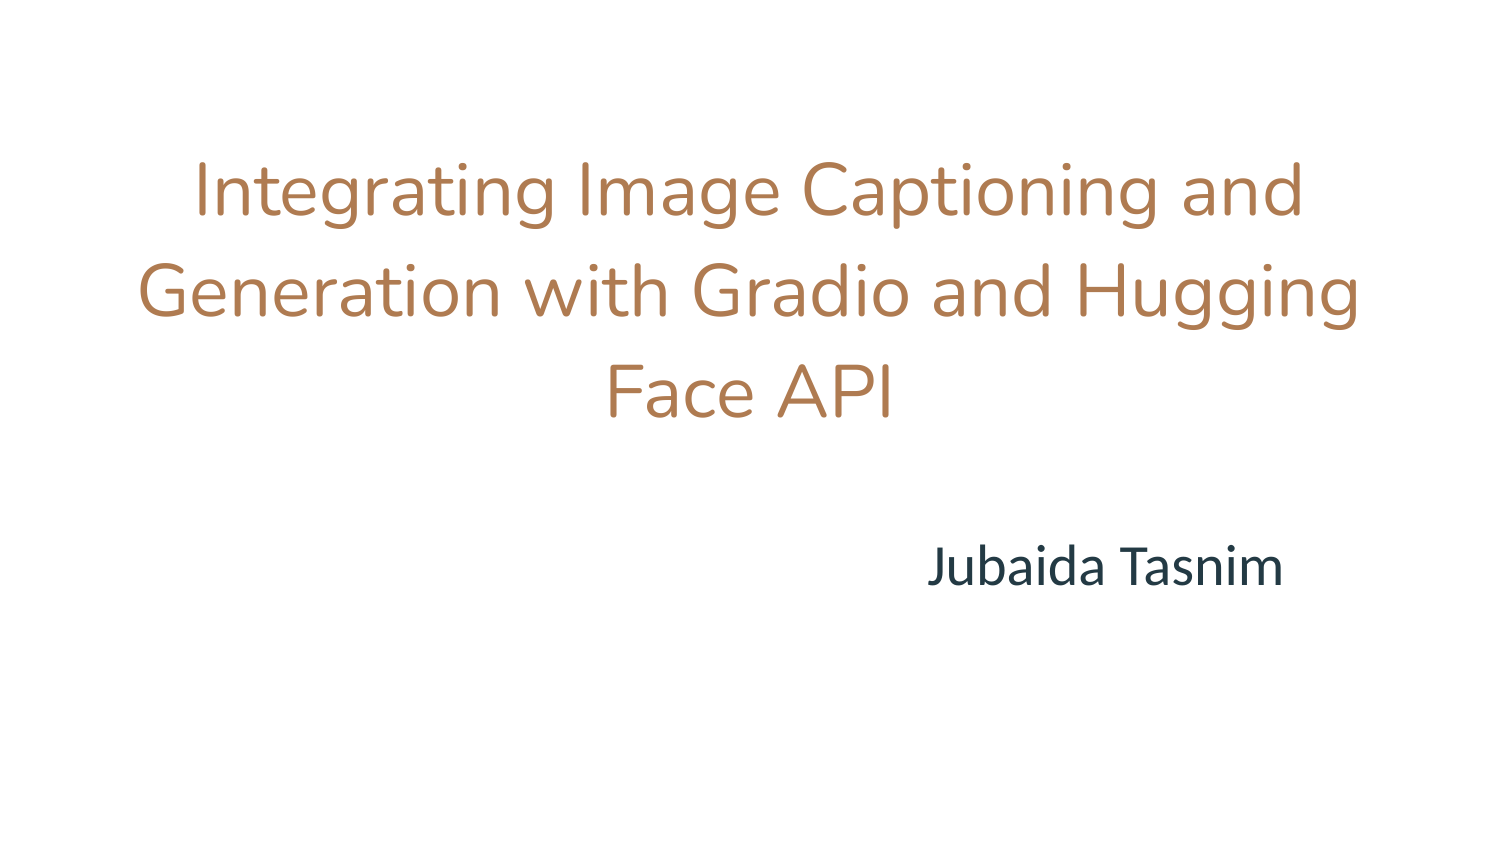

# Integrating Image Captioning and Generation with Gradio and Hugging Face API
Jubaida Tasnim